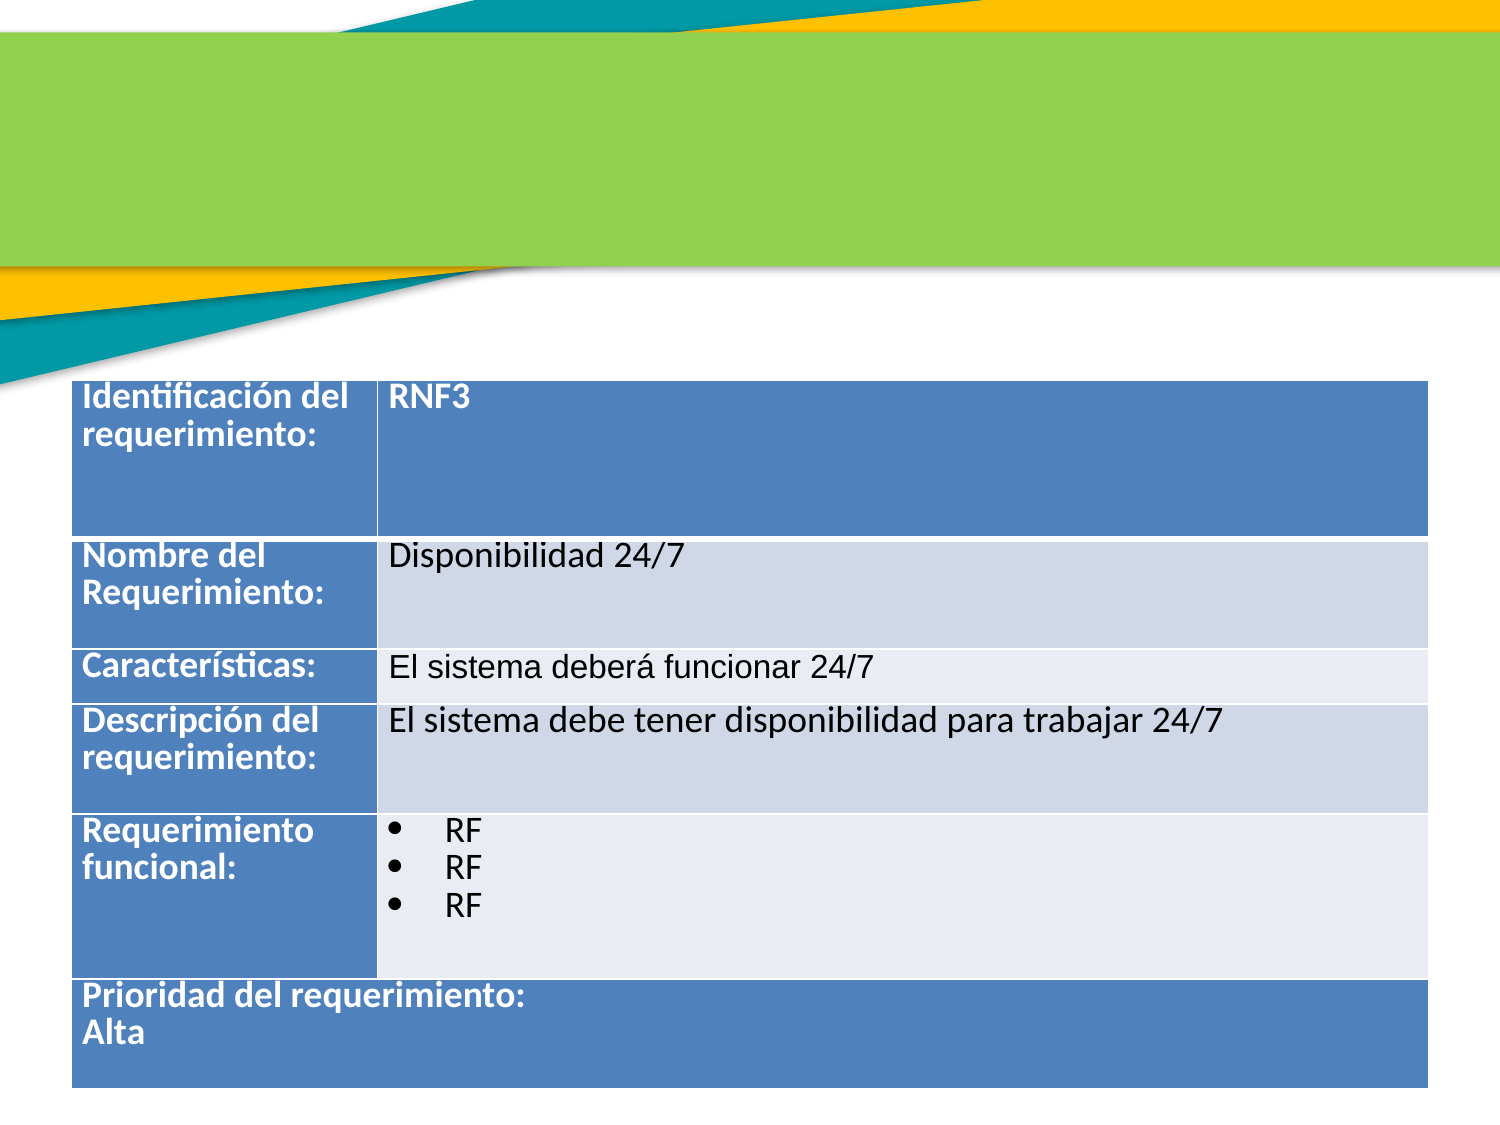

| Identificación del requerimiento: | RNF3 |
| --- | --- |
| Nombre del Requerimiento: | Disponibilidad 24/7 |
| Características: | El sistema deberá funcionar 24/7 |
| Descripción del requerimiento: | El sistema debe tener disponibilidad para trabajar 24/7 |
| Requerimiento funcional: | RF RF RF |
| Prioridad del requerimiento: Alta |  |